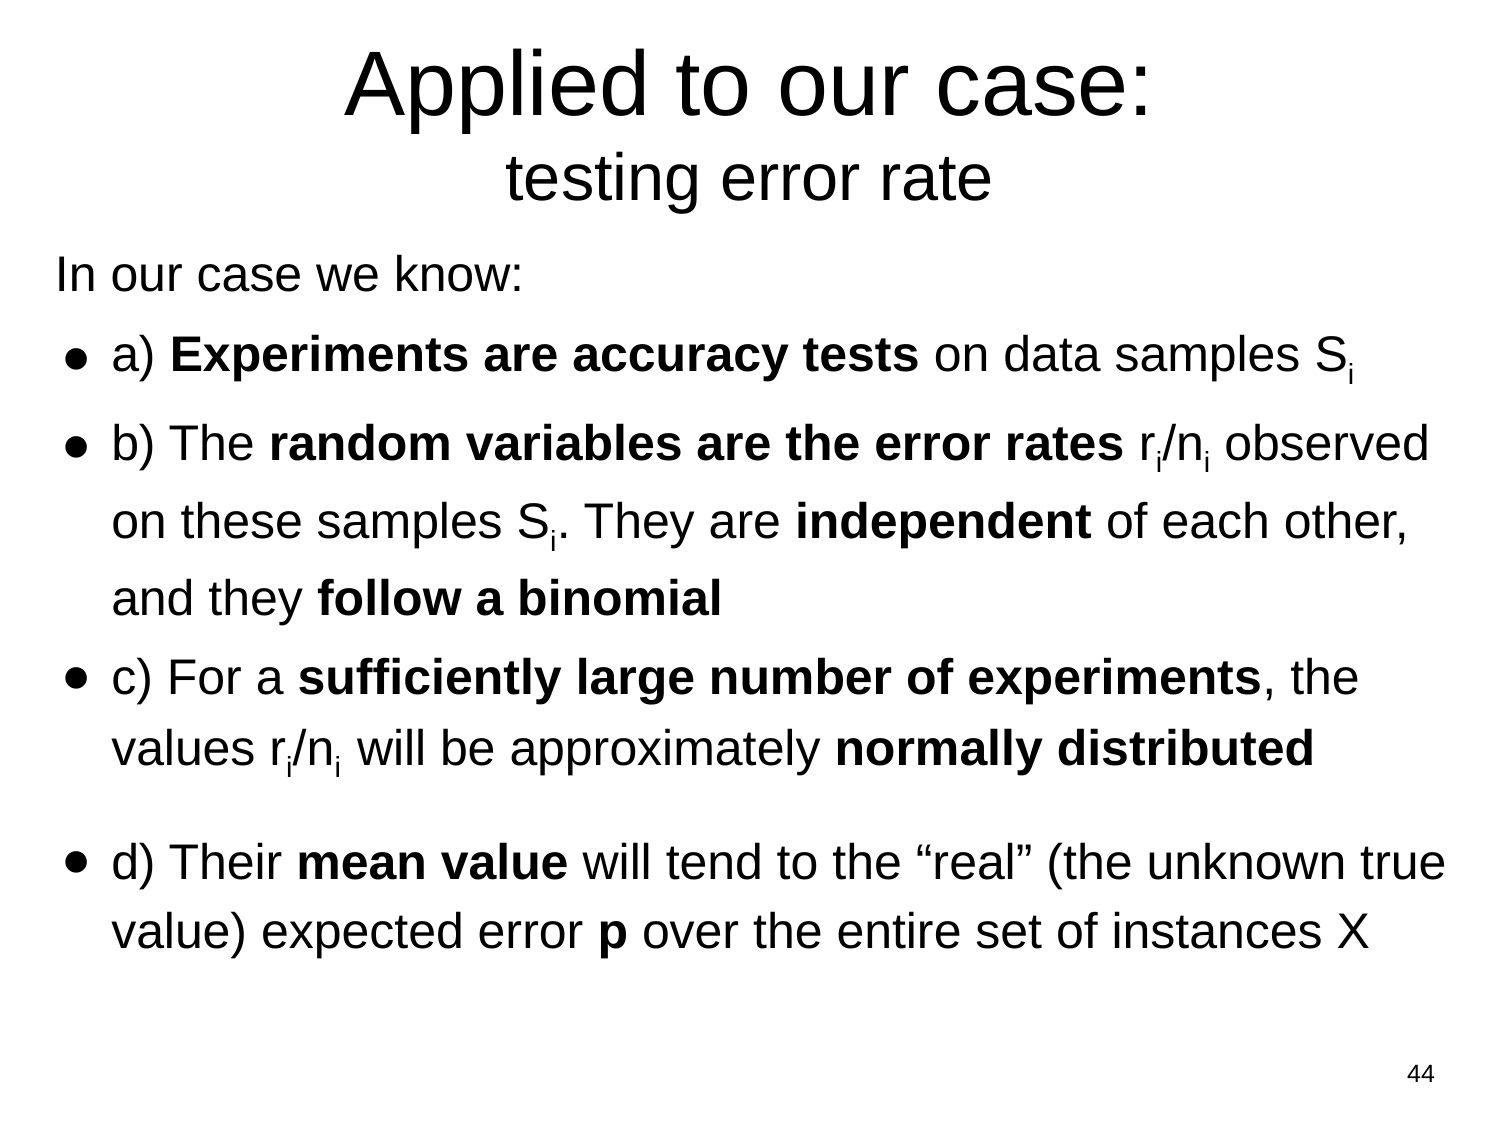

# Applied to our case:
testing error rate
In our case we know:
a) Experiments are accuracy tests on data samples Si
b) The random variables are the error rates ri/ni observed on these samples Si. They are independent of each other, and they follow a binomial
c) For a sufficiently large number of experiments, the values ri/ni  will be approximately normally distributed

d) Their mean value will tend to the “real” (the unknown true value) expected error p over the entire set of instances X

44